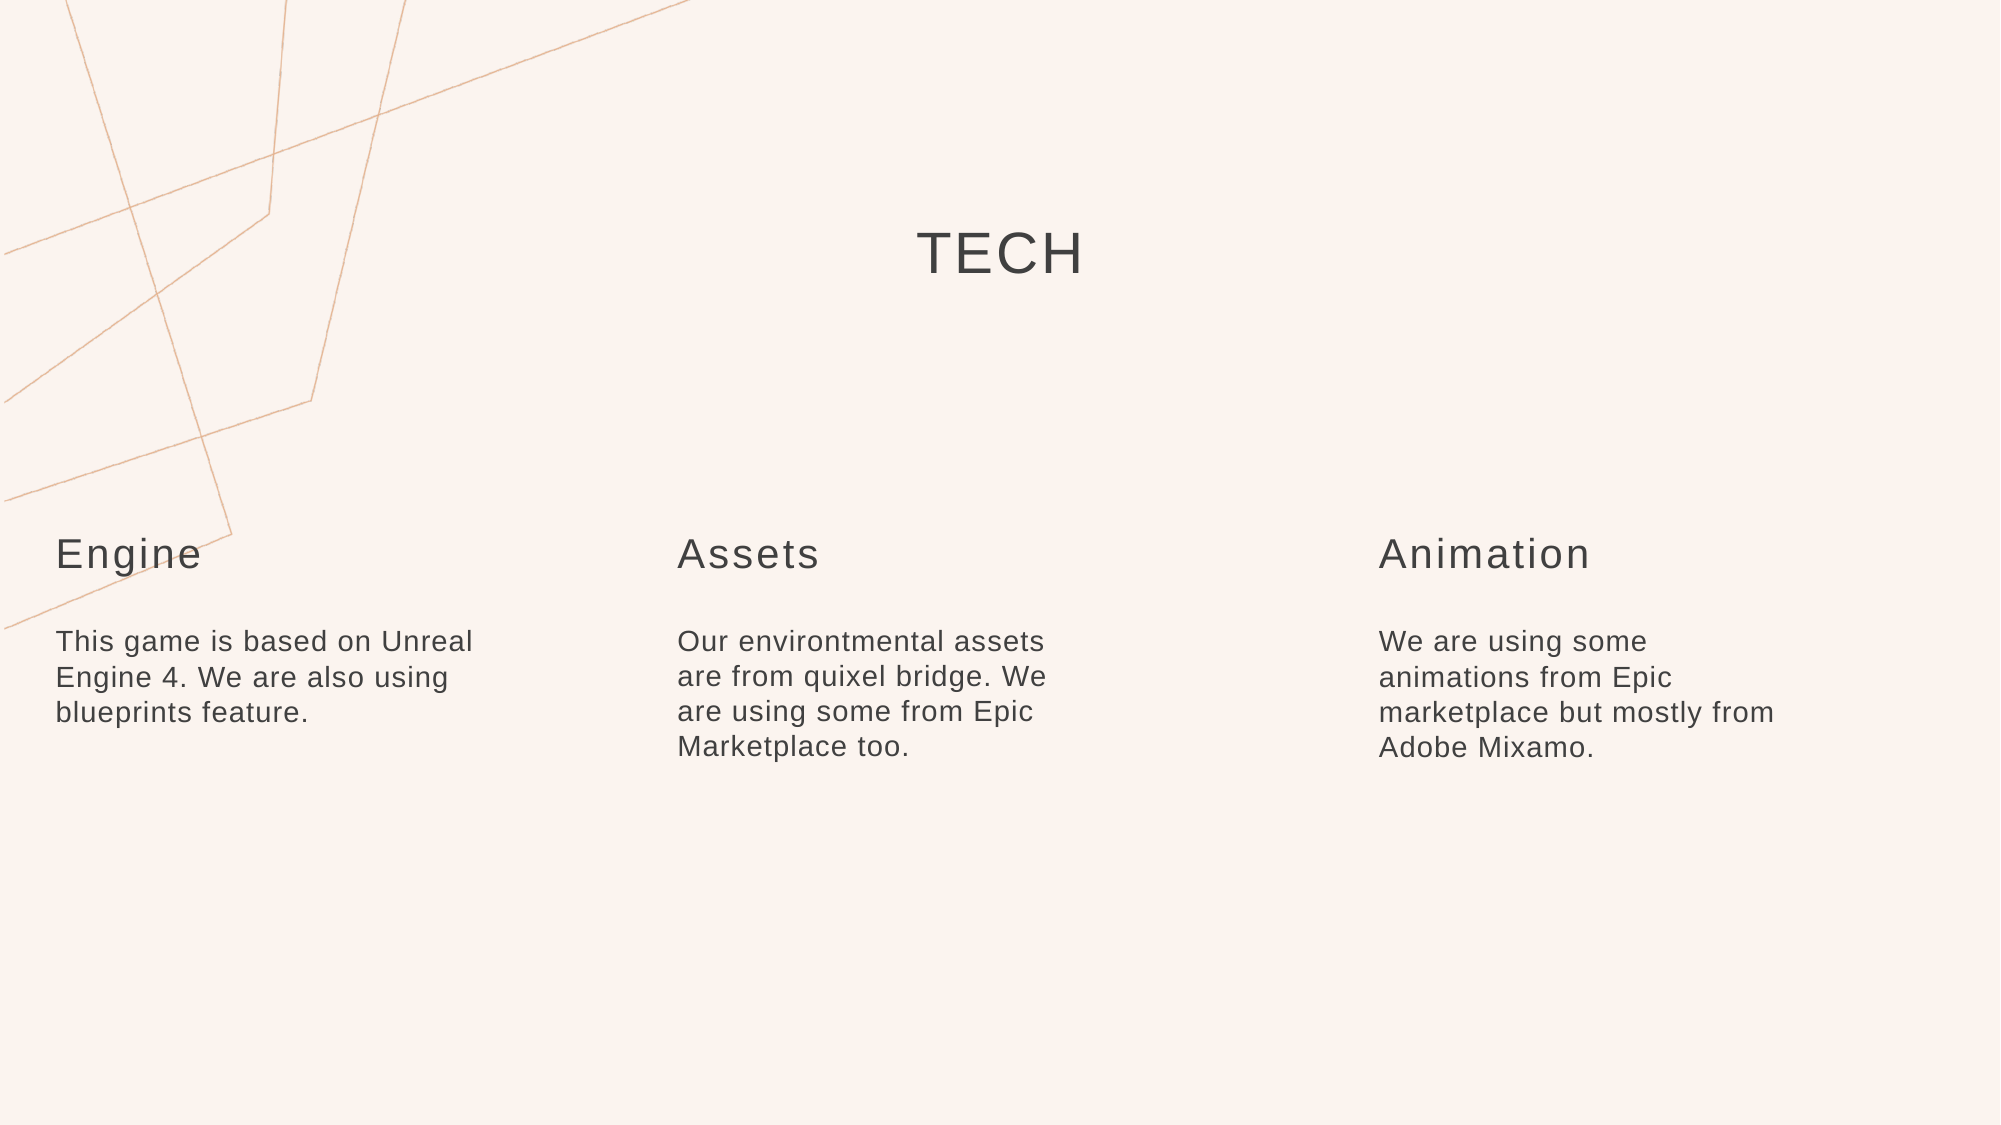

# Tech
Assets
Engine
Animation
We are using some animations from Epic marketplace but mostly from Adobe Mixamo.
This game is based on Unreal Engine 4. We are also using blueprints feature.
Our environtmental assets are from quixel bridge. We are using some from Epic Marketplace too.